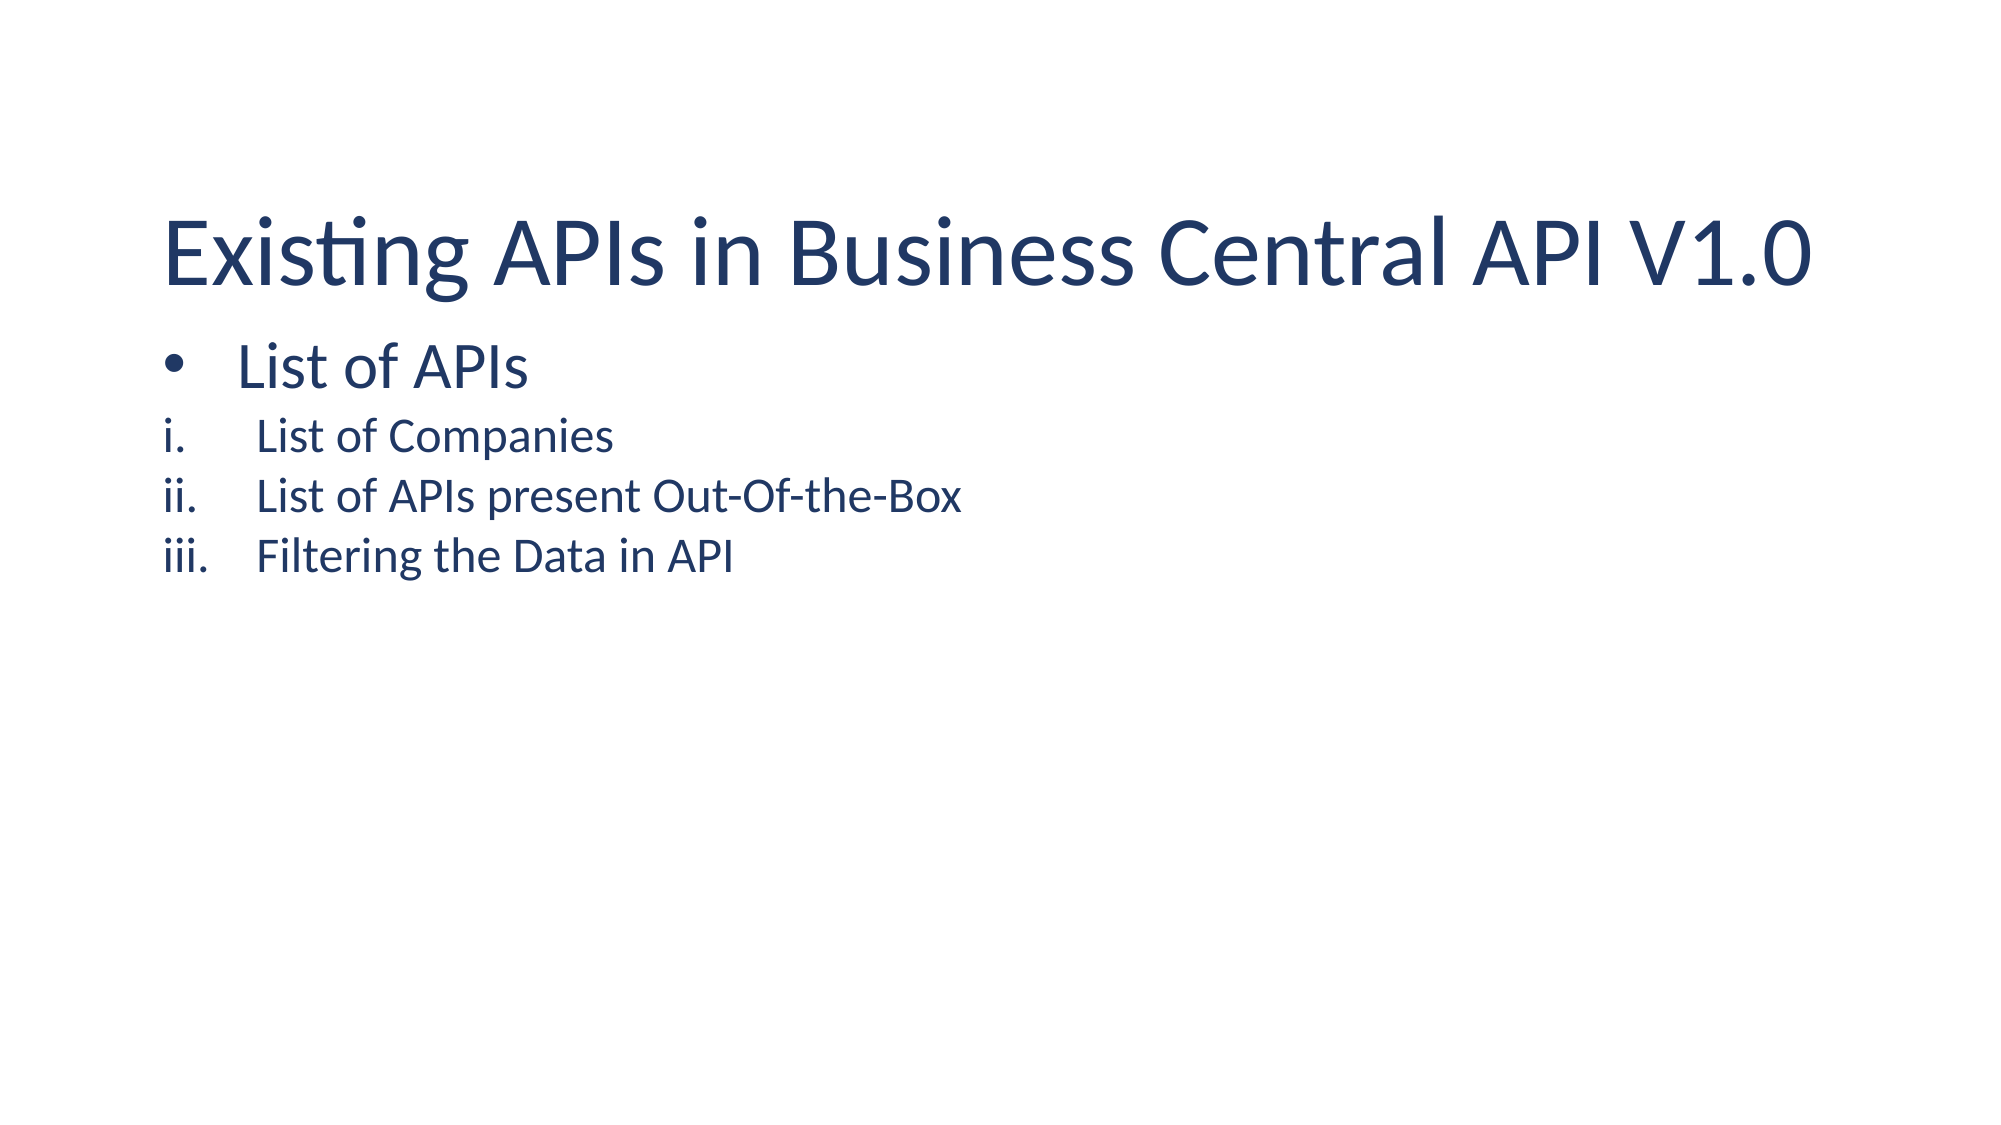

Existing APIs in Business Central API V1.0
List of APIs
List of Companies
List of APIs present Out-Of-the-Box
Filtering the Data in API